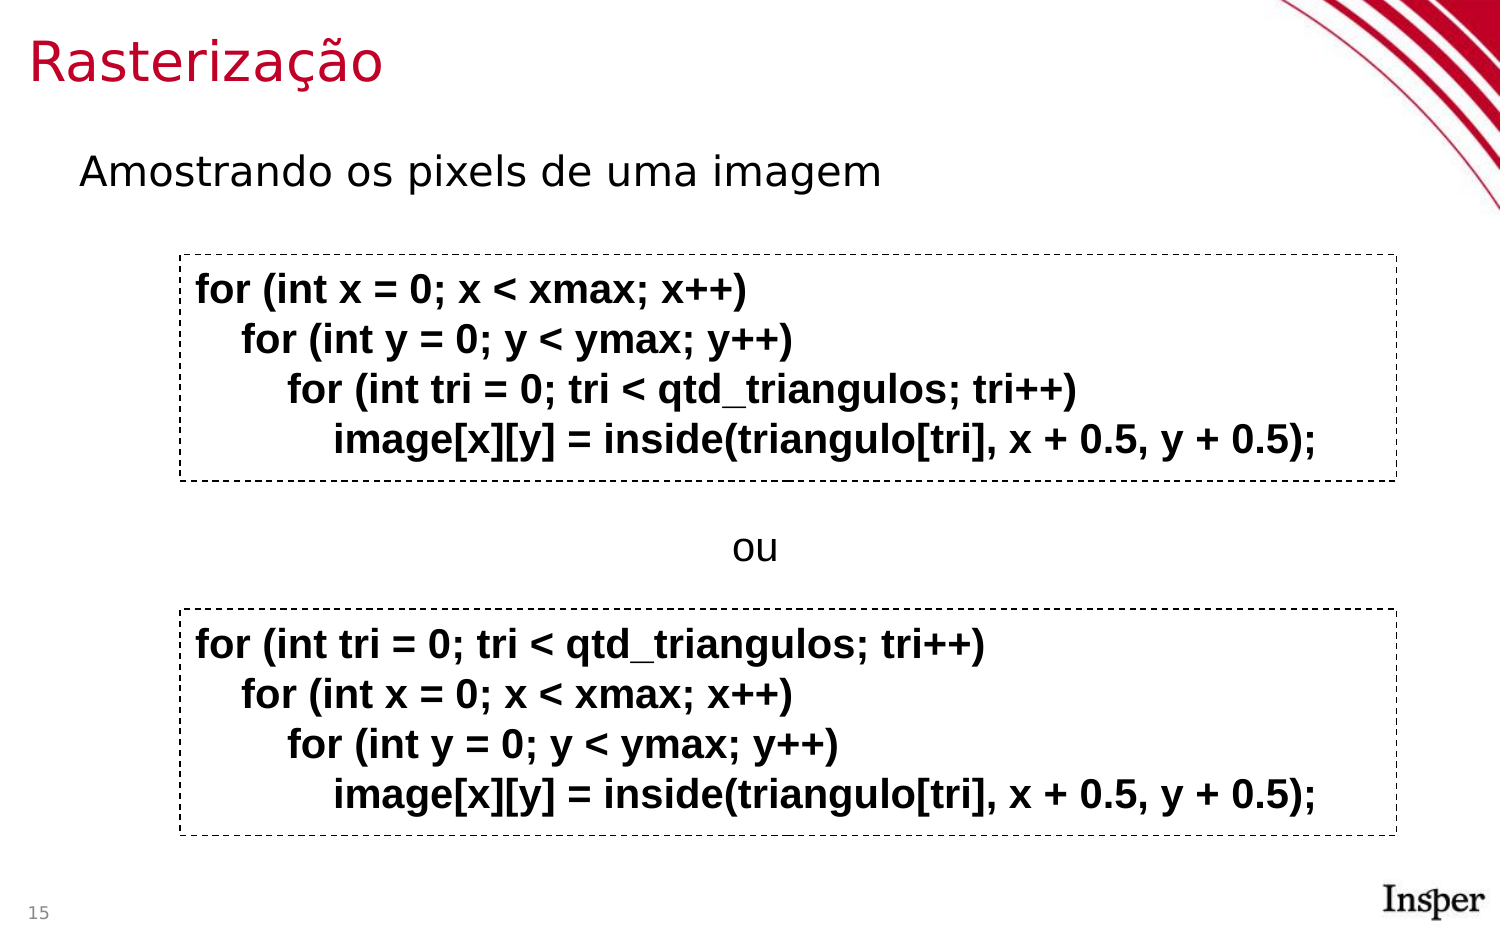

# Rasterização
Amostrando os pixels de uma imagem
for (int x = 0; x < xmax; x++)
    for (int y = 0; y < ymax; y++)
        for (int tri = 0; tri < qtd_triangulos; tri++)
            image[x][y] = inside(triangulo[tri], x + 0.5, y + 0.5);
ou
for (int tri = 0; tri < qtd_triangulos; tri++)
    for (int x = 0; x < xmax; x++)
        for (int y = 0; y < ymax; y++)
            image[x][y] = inside(triangulo[tri], x + 0.5, y + 0.5);
15